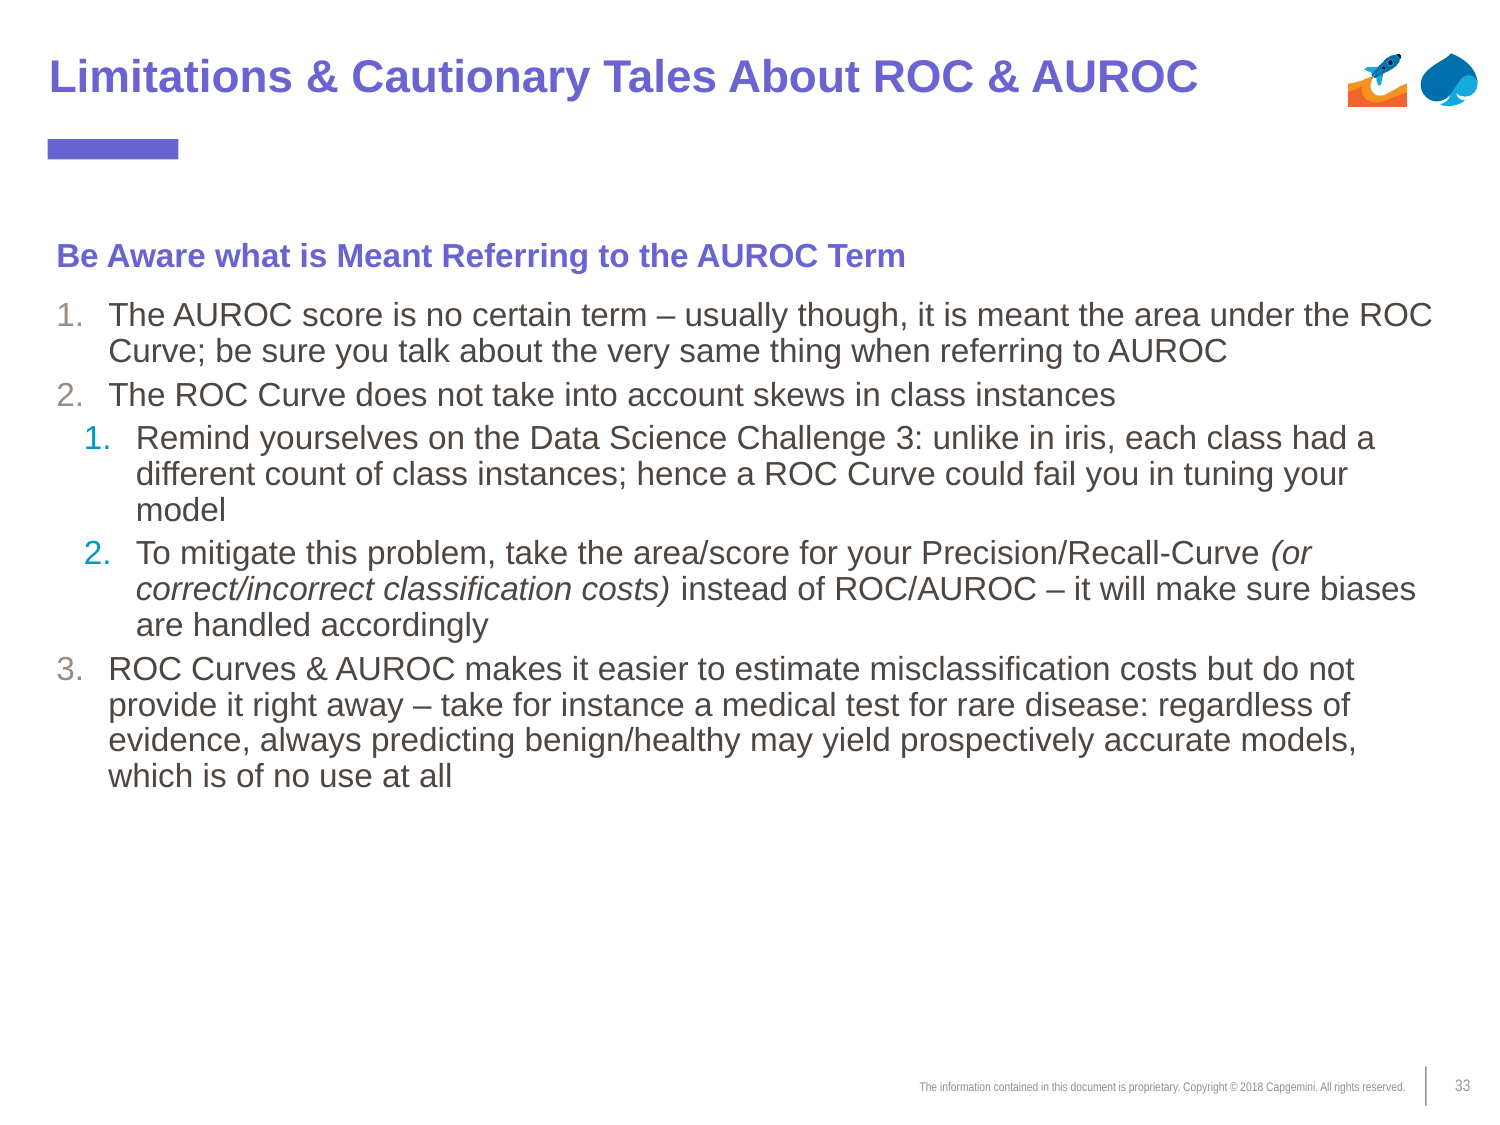

# Limitations & Cautionary Tales About ROC & AUROC
Be Aware what is Meant Referring to the AUROC Term
The AUROC score is no certain term – usually though, it is meant the area under the ROC Curve; be sure you talk about the very same thing when referring to AUROC
The ROC Curve does not take into account skews in class instances
Remind yourselves on the Data Science Challenge 3: unlike in iris, each class had a different count of class instances; hence a ROC Curve could fail you in tuning your model
To mitigate this problem, take the area/score for your Precision/Recall-Curve (or correct/incorrect classification costs) instead of ROC/AUROC – it will make sure biases are handled accordingly
ROC Curves & AUROC makes it easier to estimate misclassification costs but do not provide it right away – take for instance a medical test for rare disease: regardless of evidence, always predicting benign/healthy may yield prospectively accurate models, which is of no use at all